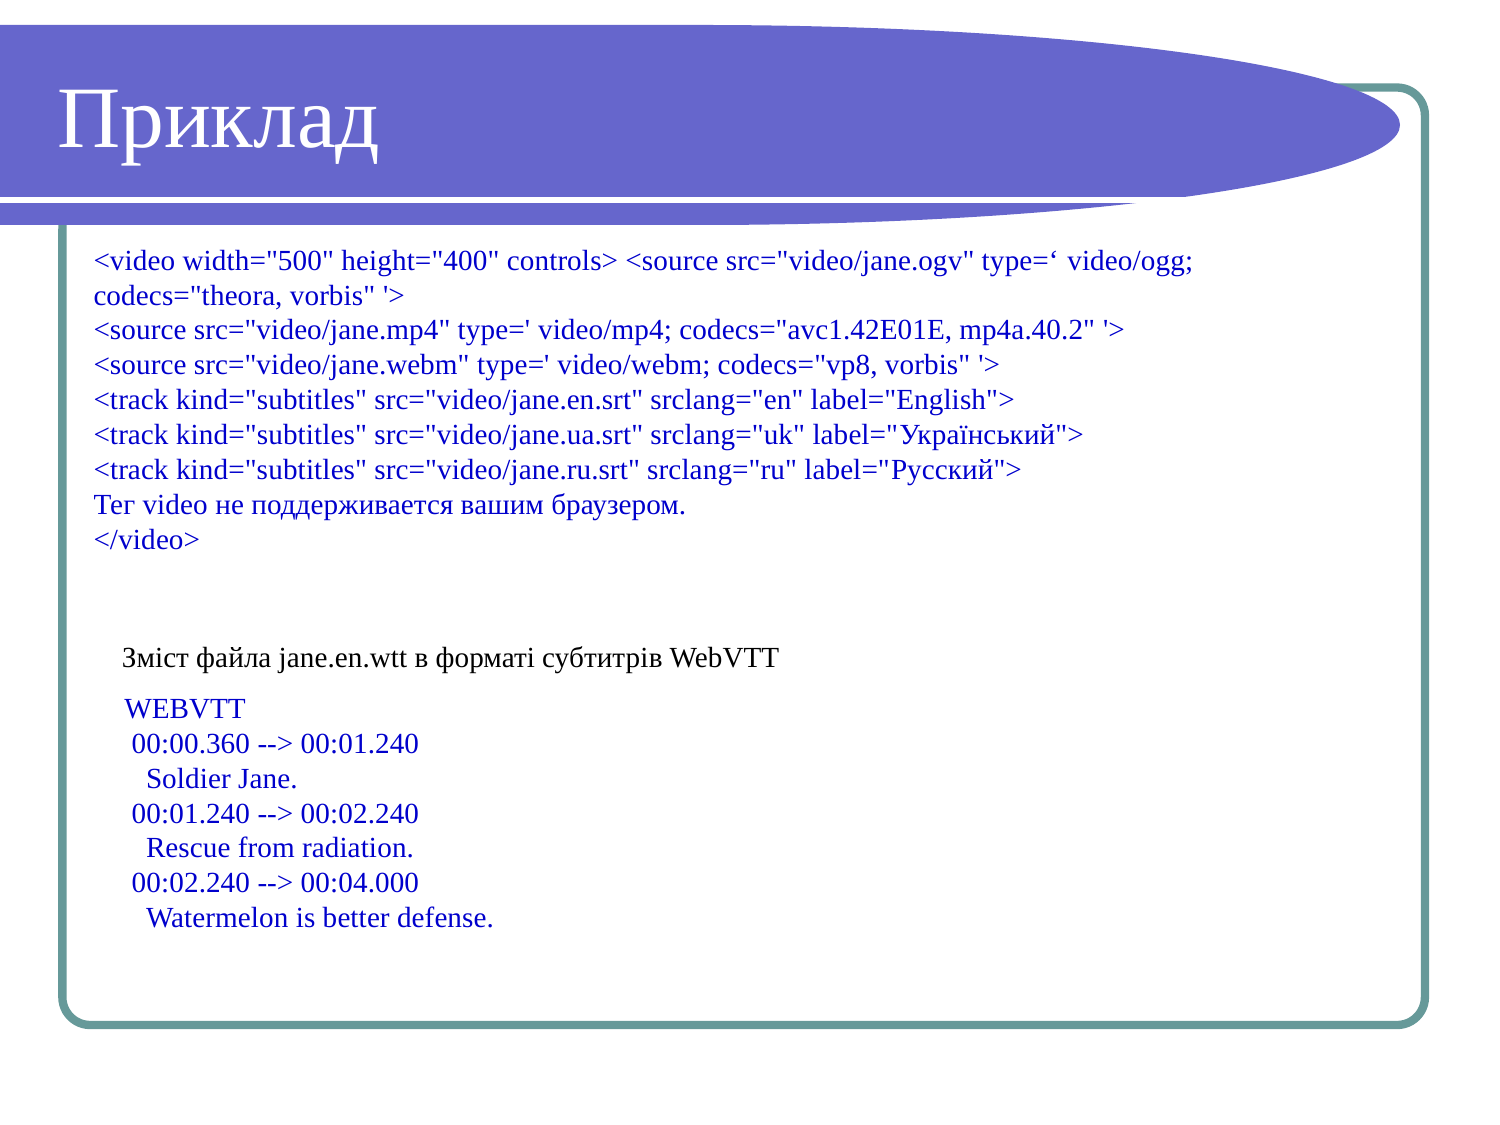

# Приклад
<video width="500" height="400" controls> <source src="video/jane.ogv" type=‘ video/ogg; codecs="theora, vorbis" '>
<source src="video/jane.mp4" type=' video/mp4; codecs="avc1.42E01E, mp4a.40.2" '> <source src="video/jane.webm" type=' video/webm; codecs="vp8, vorbis" '> <track kind="subtitles" src="video/jane.en.srt" srclang="en" label="English"> <track kind="subtitles" src="video/jane.ua.srt" srclang="uk" label="Український"> <track kind="subtitles" src="video/jane.ru.srt" srclang="ru" label="Русский">
Тег video не поддерживается вашим браузером.
</video>
Зміст файла jane.en.wtt в форматі субтитрів WebVTT
WEBVTT
 00:00.360 --> 00:01.240
   Soldier Jane.
 00:01.240 --> 00:02.240
   Rescue from radiation.
 00:02.240 --> 00:04.000
   Watermelon is better defense.